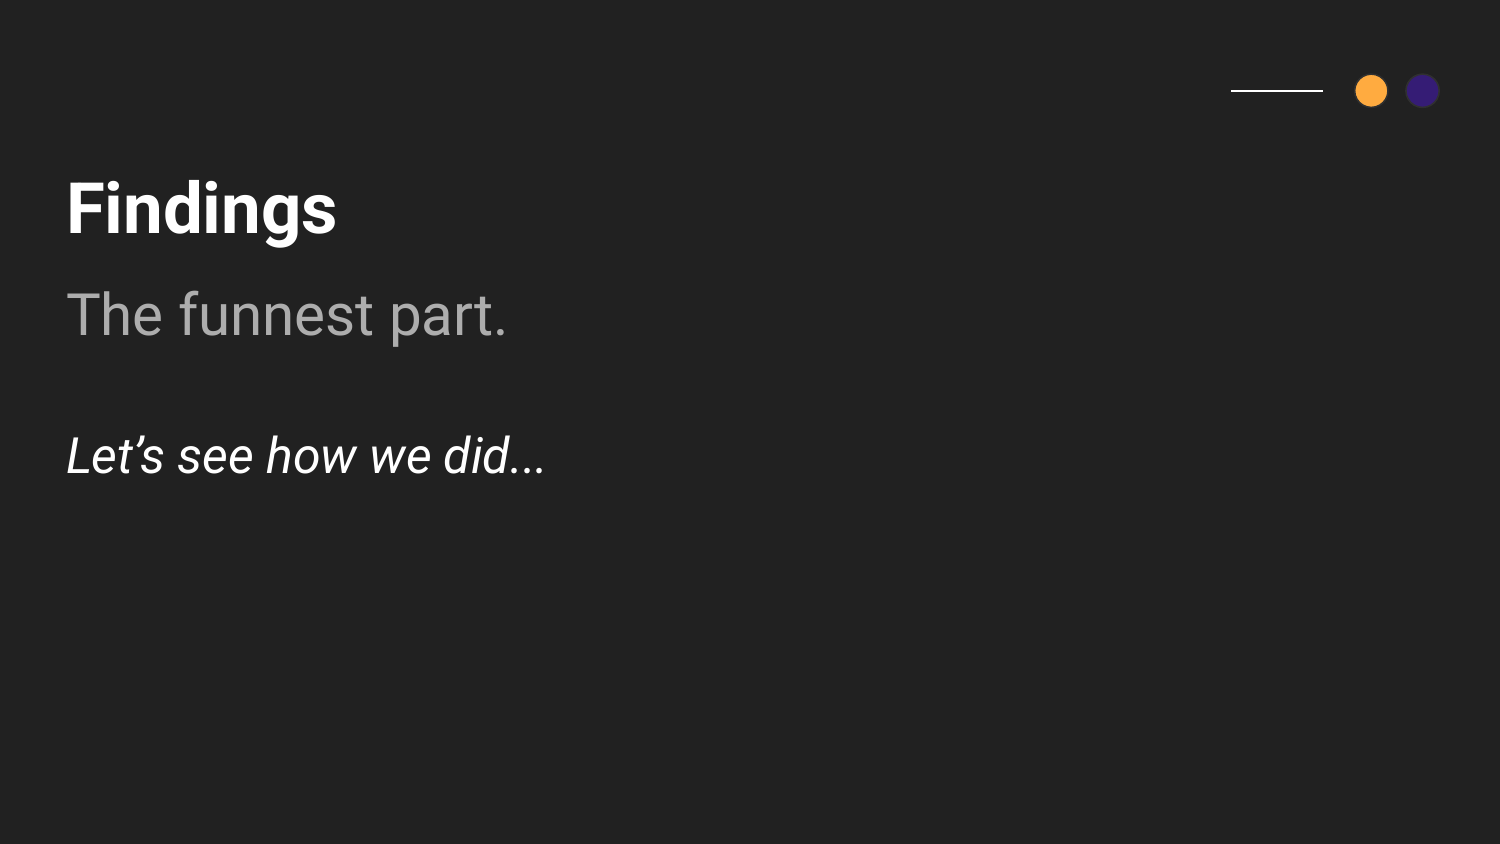

# Findings
The funnest part.
Let’s see how we did...